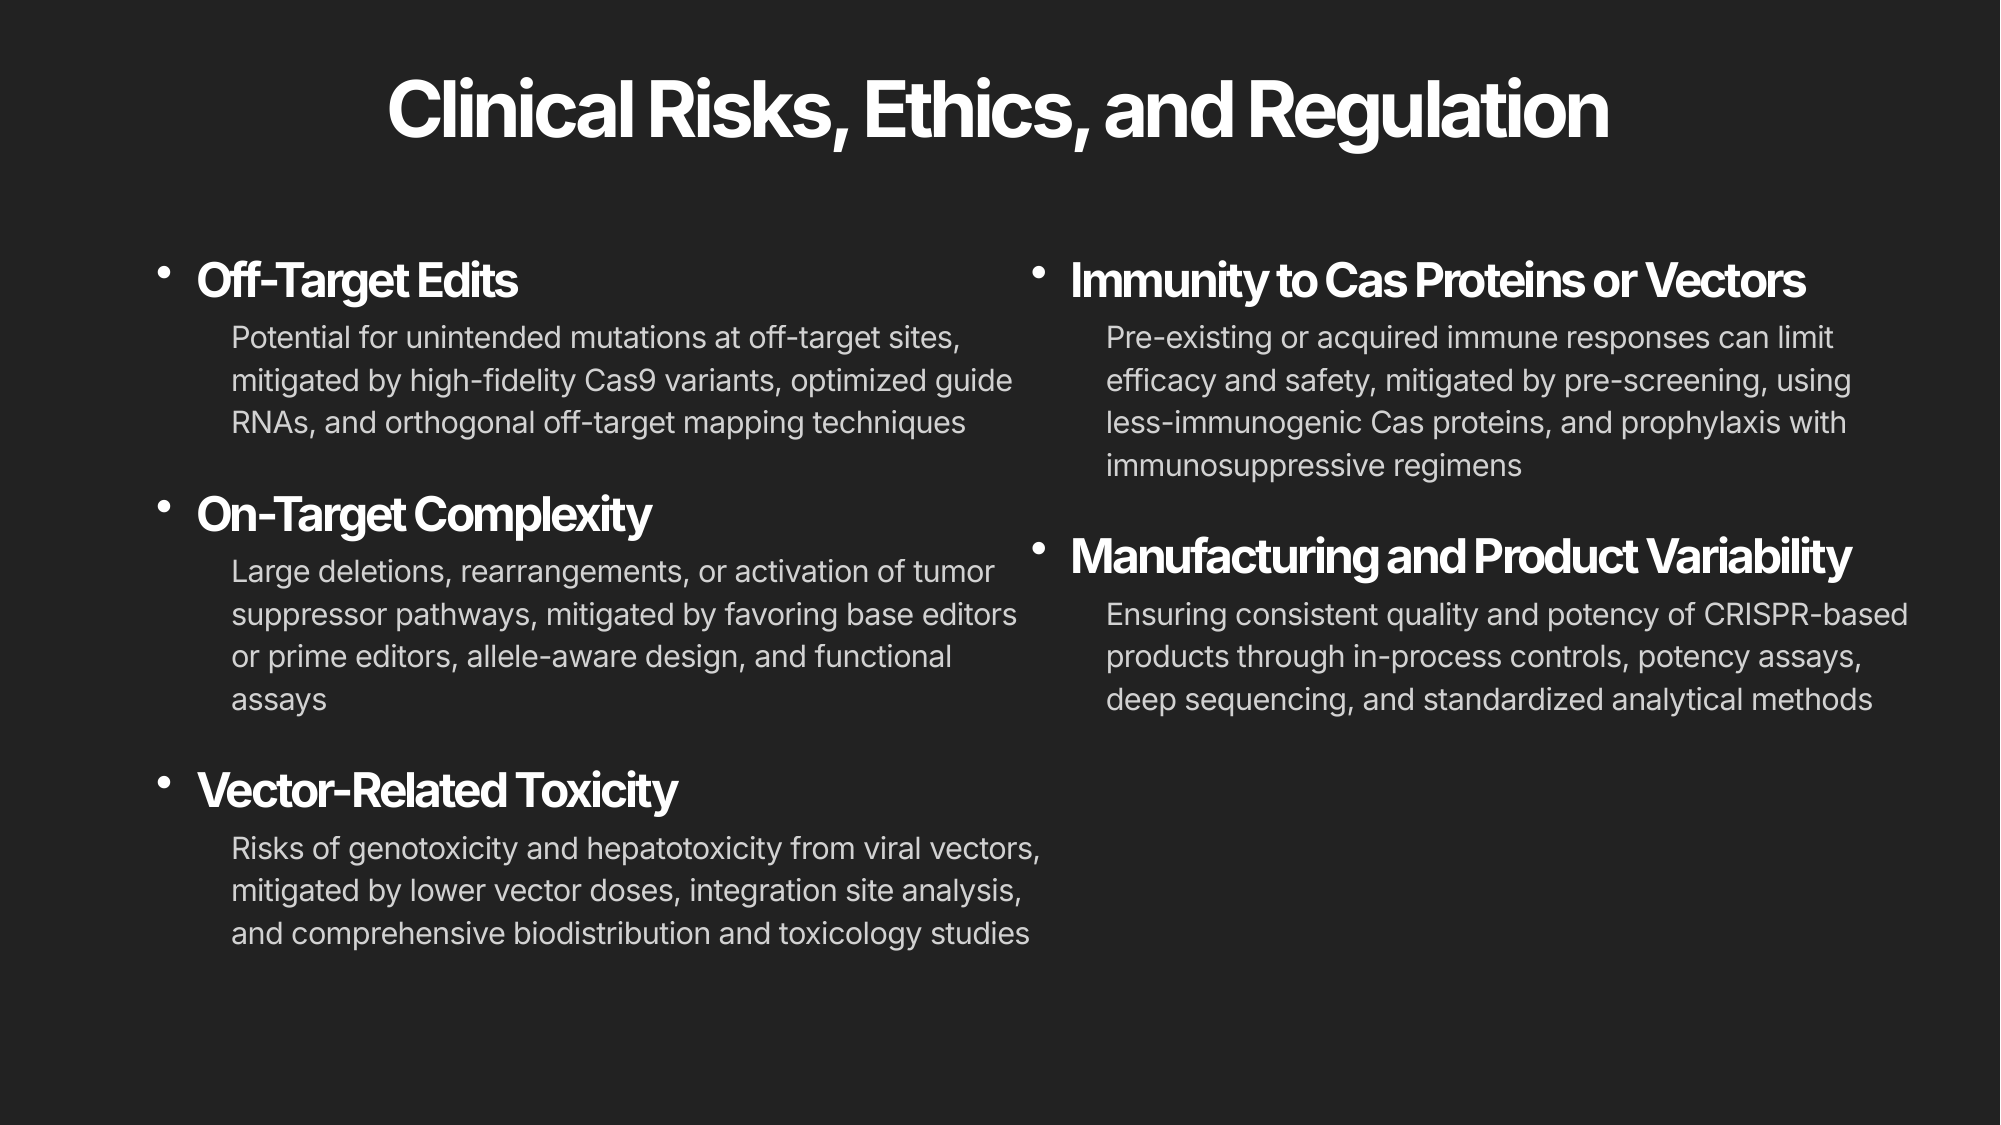

Clinical Risks, Ethics, and Regulation
Off-Target Edits
Potential for unintended mutations at off-target sites, mitigated by high-fidelity Cas9 variants, optimized guide RNAs, and orthogonal off-target mapping techniques
On-Target Complexity
Large deletions, rearrangements, or activation of tumor suppressor pathways, mitigated by favoring base editors or prime editors, allele-aware design, and functional assays
Vector-Related Toxicity
Risks of genotoxicity and hepatotoxicity from viral vectors, mitigated by lower vector doses, integration site analysis, and comprehensive biodistribution and toxicology studies
Immunity to Cas Proteins or Vectors
Pre-existing or acquired immune responses can limit efficacy and safety, mitigated by pre-screening, using less-immunogenic Cas proteins, and prophylaxis with immunosuppressive regimens
Manufacturing and Product Variability
Ensuring consistent quality and potency of CRISPR-based products through in-process controls, potency assays, deep sequencing, and standardized analytical methods

9